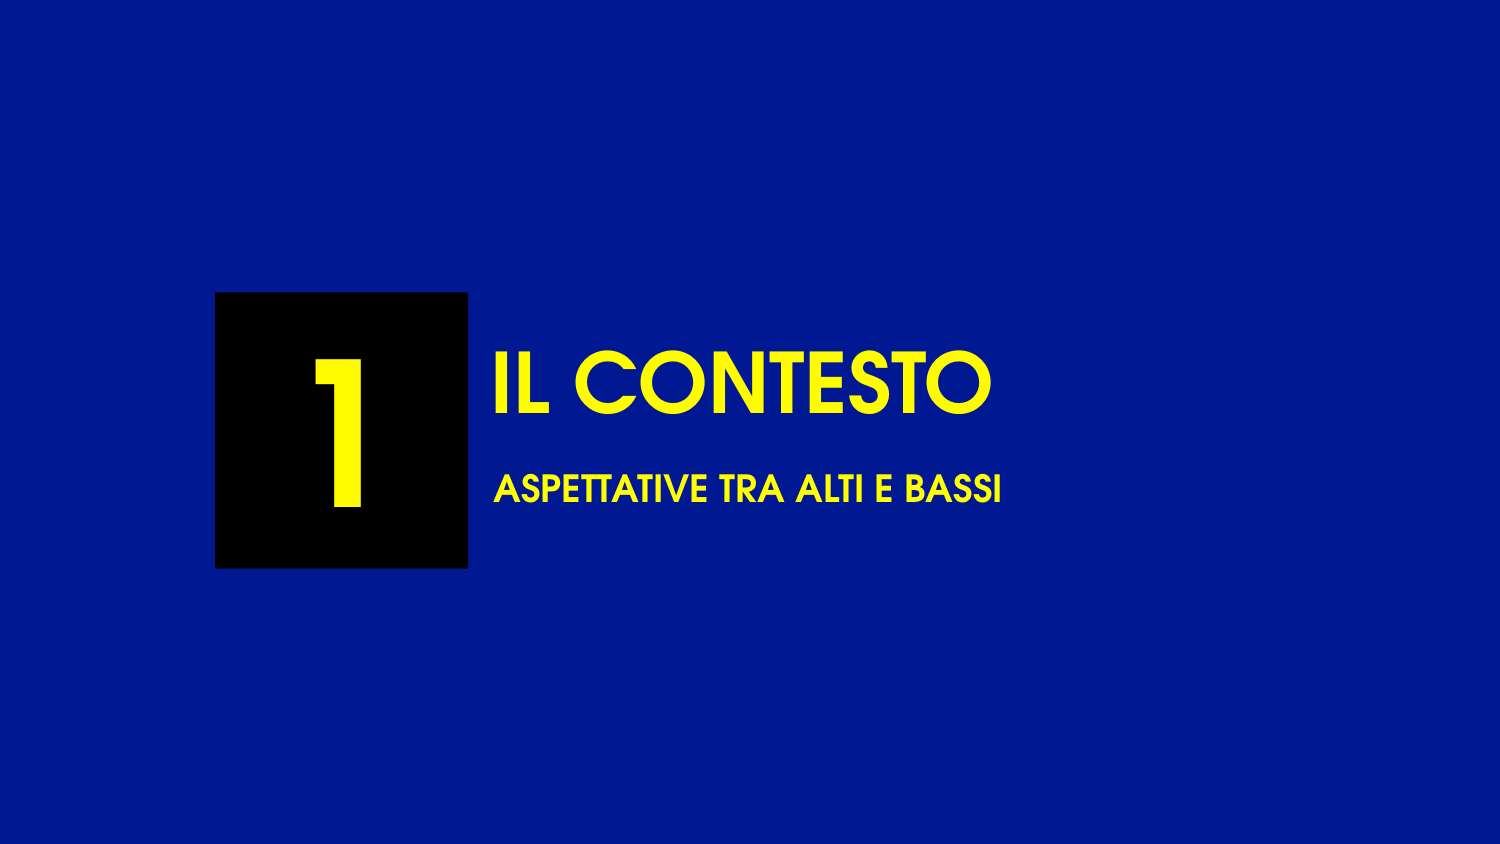

1
# Il contesto
Aspettative tra alti e bassi